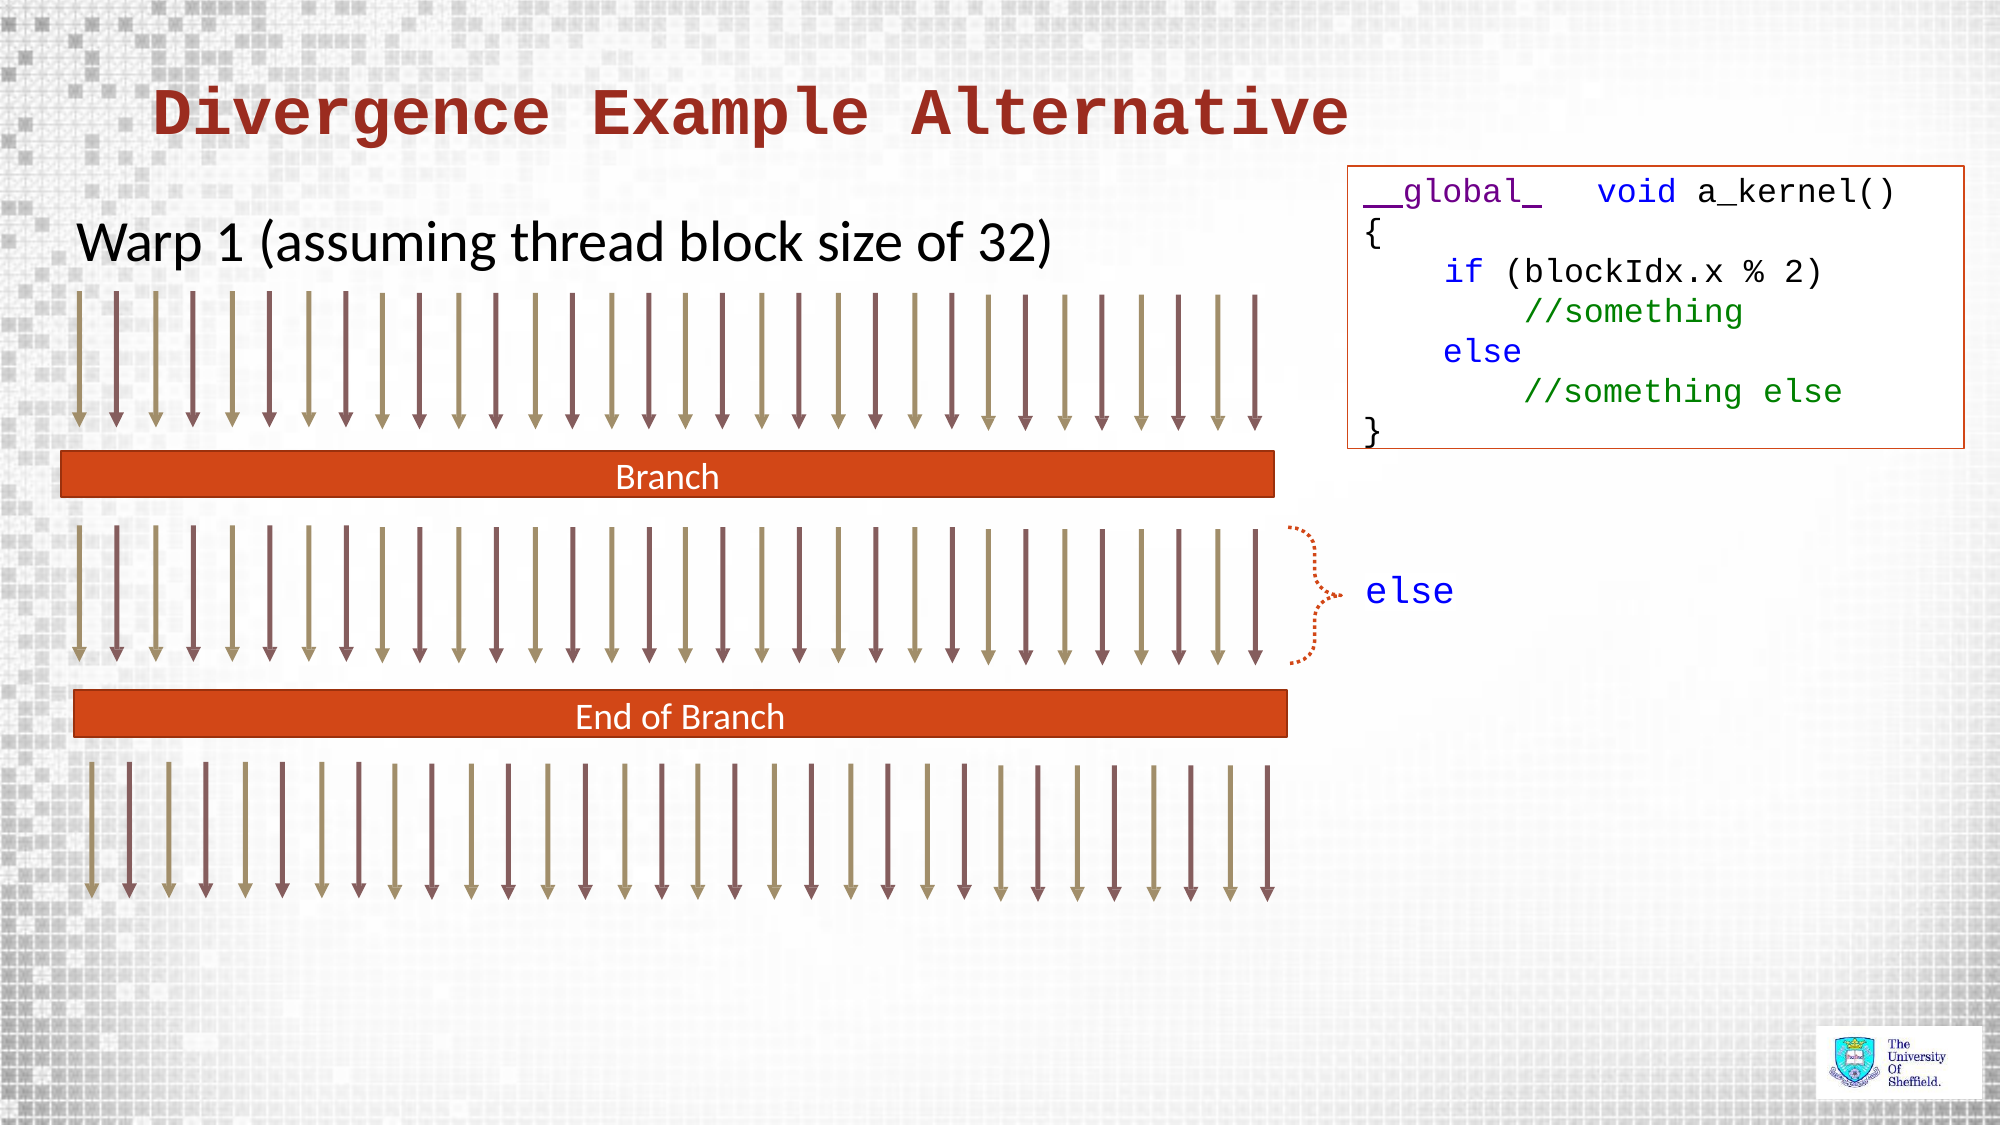

# Divergence Example Alternative
  global 	void a_kernel()
{
if (blockIdx.x % 2)
//something
else
//something else
}
Warp 1 (assuming thread block size of 32)

Branch

else
End of Branch